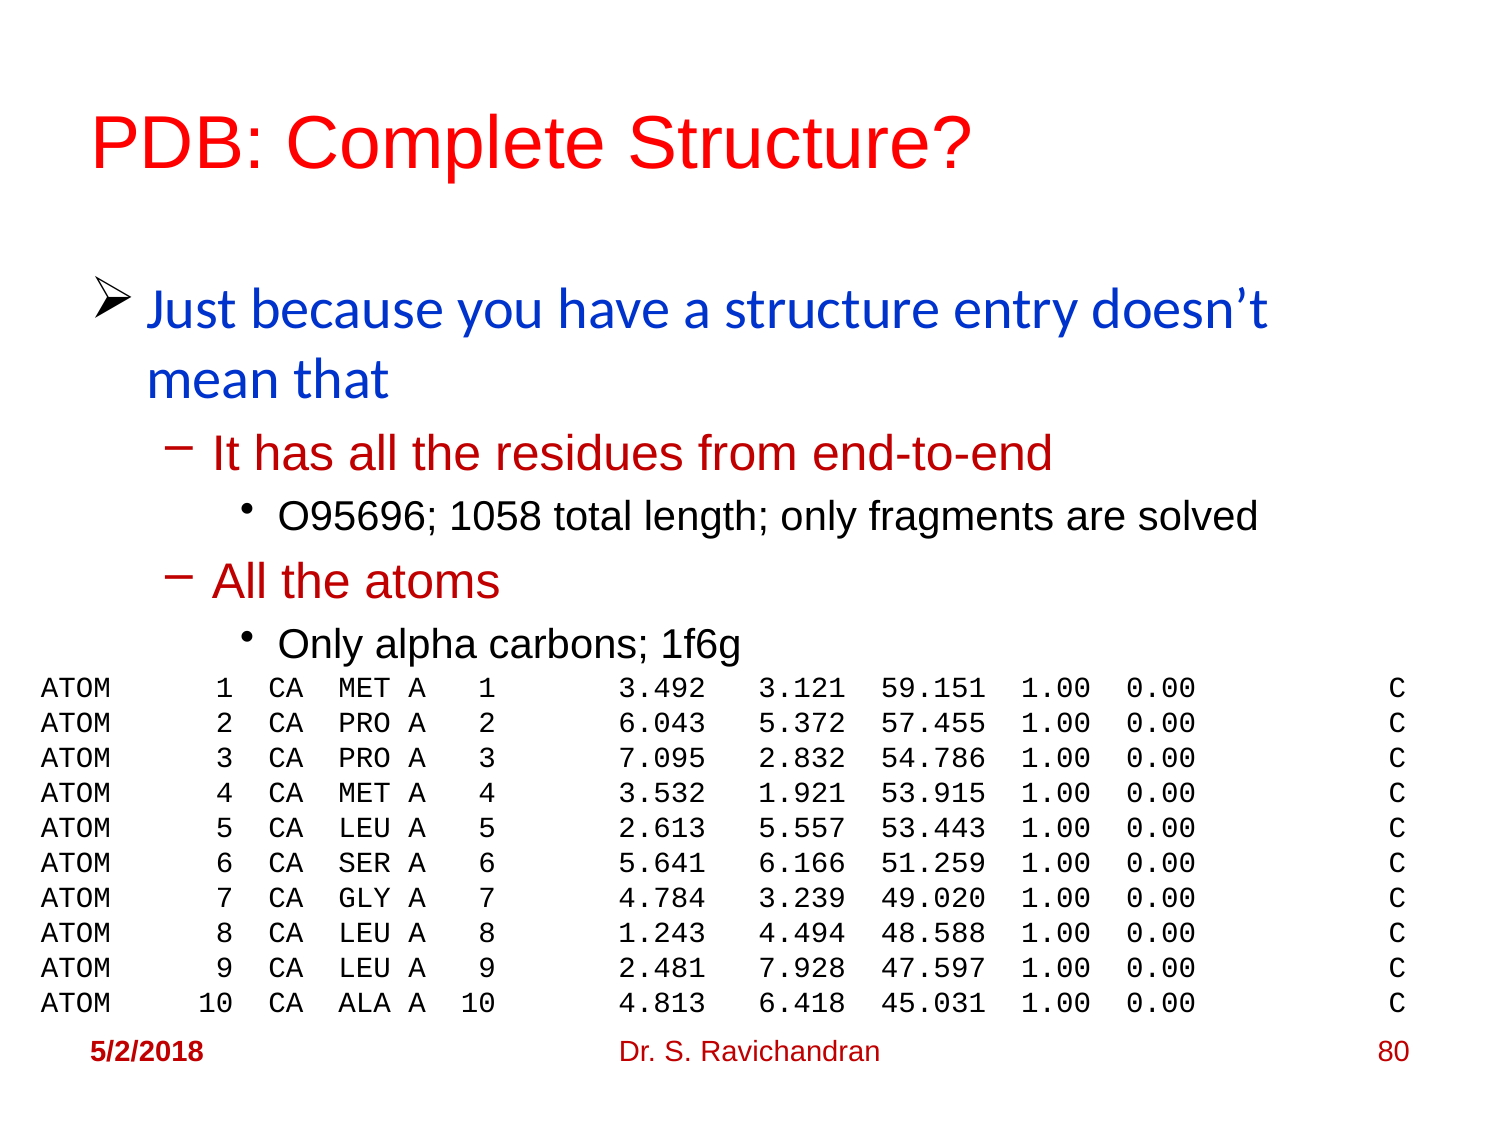

# PDB: Complete Structure?
Just because you have a structure entry doesn’t mean that
It has all the residues from end-to-end
O95696; 1058 total length; only fragments are solved
All the atoms
Only alpha carbons; 1f6g
ATOM      1  CA  MET A   1       3.492   3.121  59.151  1.00  0.00           C
ATOM      2  CA  PRO A   2       6.043   5.372  57.455  1.00  0.00           C
ATOM      3  CA  PRO A   3       7.095   2.832  54.786  1.00  0.00           C
ATOM      4  CA  MET A   4       3.532   1.921  53.915  1.00  0.00           C
ATOM      5  CA  LEU A   5       2.613   5.557  53.443  1.00  0.00           C
ATOM      6  CA  SER A   6       5.641   6.166  51.259  1.00  0.00           C
ATOM      7  CA  GLY A   7       4.784   3.239  49.020  1.00  0.00           C
ATOM      8  CA  LEU A   8       1.243   4.494  48.588  1.00  0.00           C
ATOM      9  CA  LEU A   9       2.481   7.928  47.597  1.00  0.00           C
ATOM     10  CA  ALA A  10       4.813   6.418  45.031  1.00  0.00           C
5/2/2018
Dr. S. Ravichandran
80